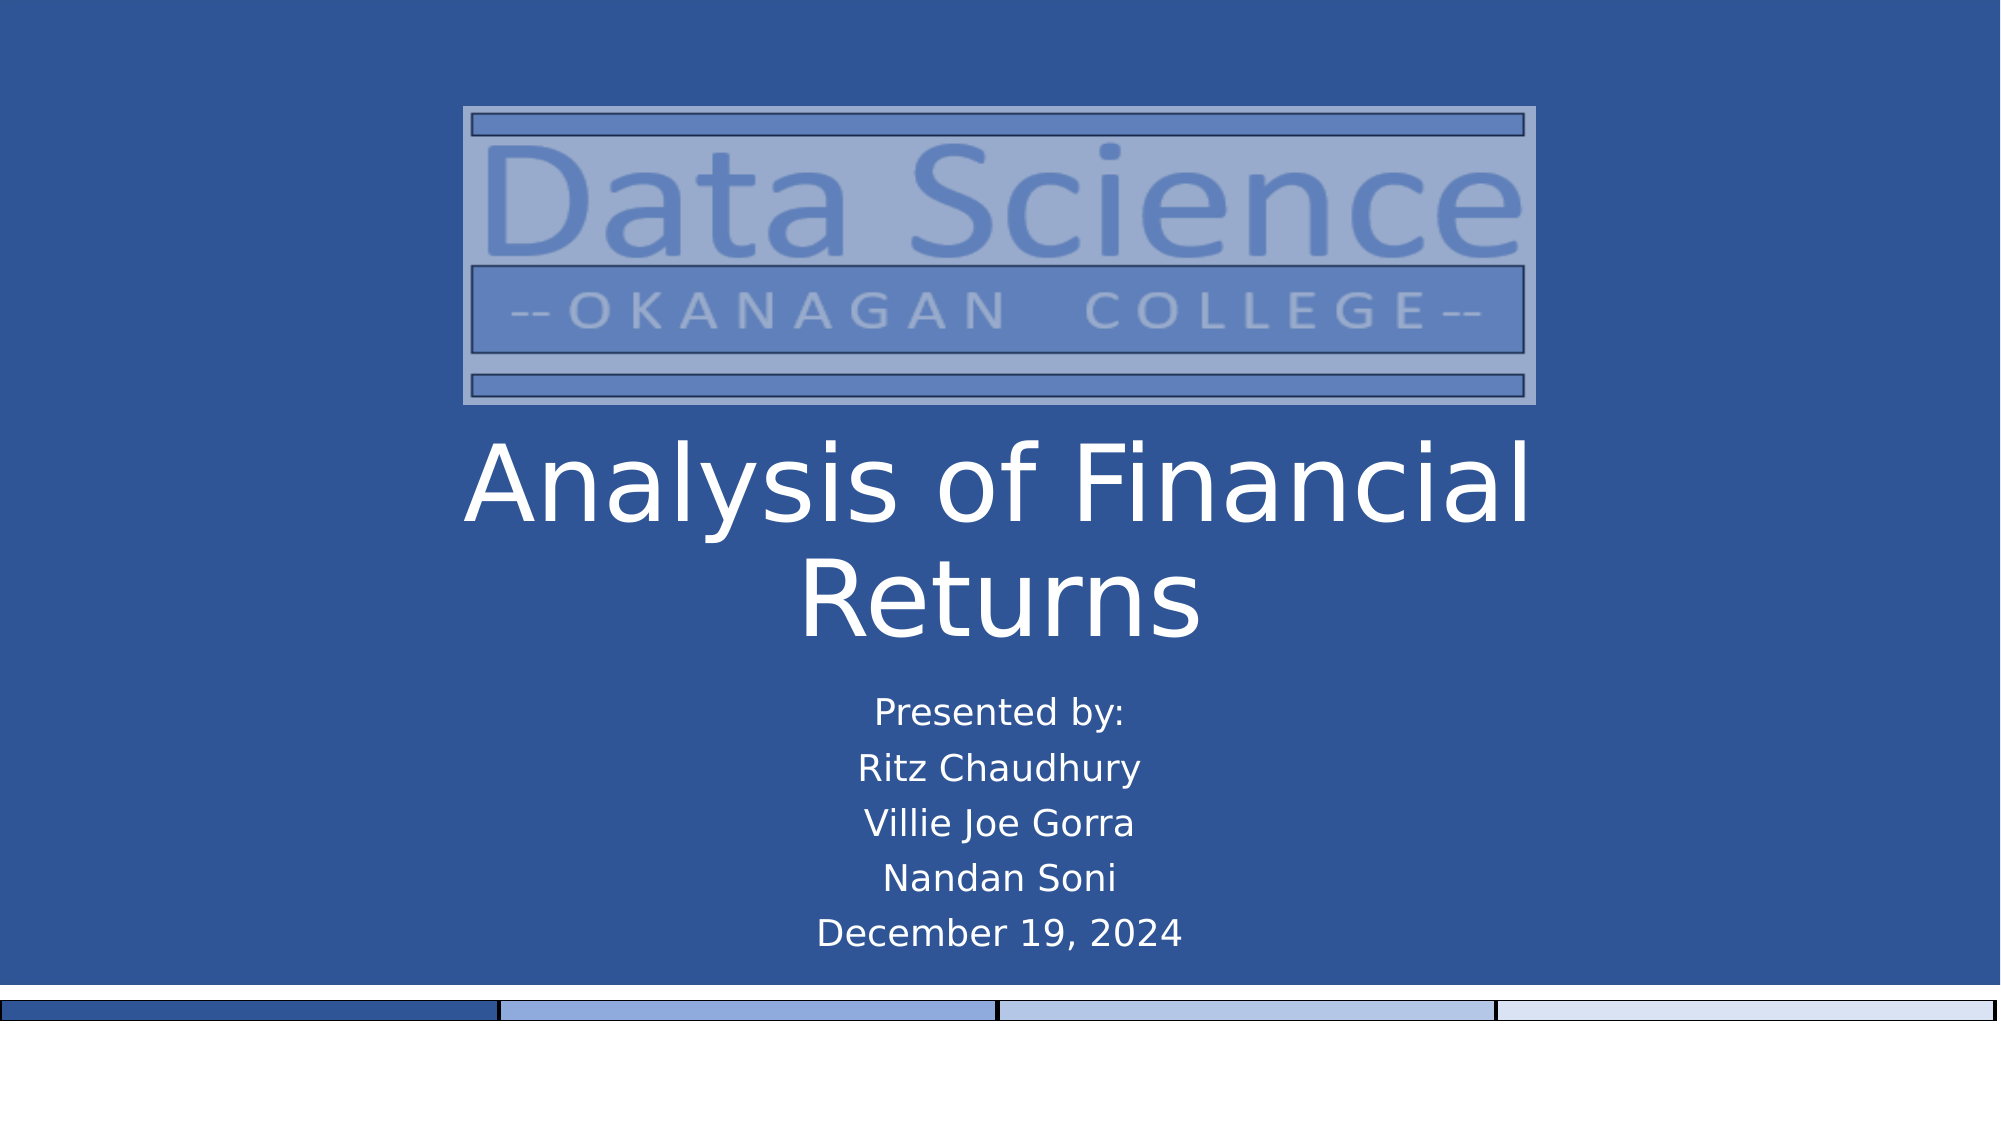

# Analysis of Financial Returns
Presented by:
Ritz Chaudhury
Villie Joe Gorra
Nandan Soni
December 19, 2024